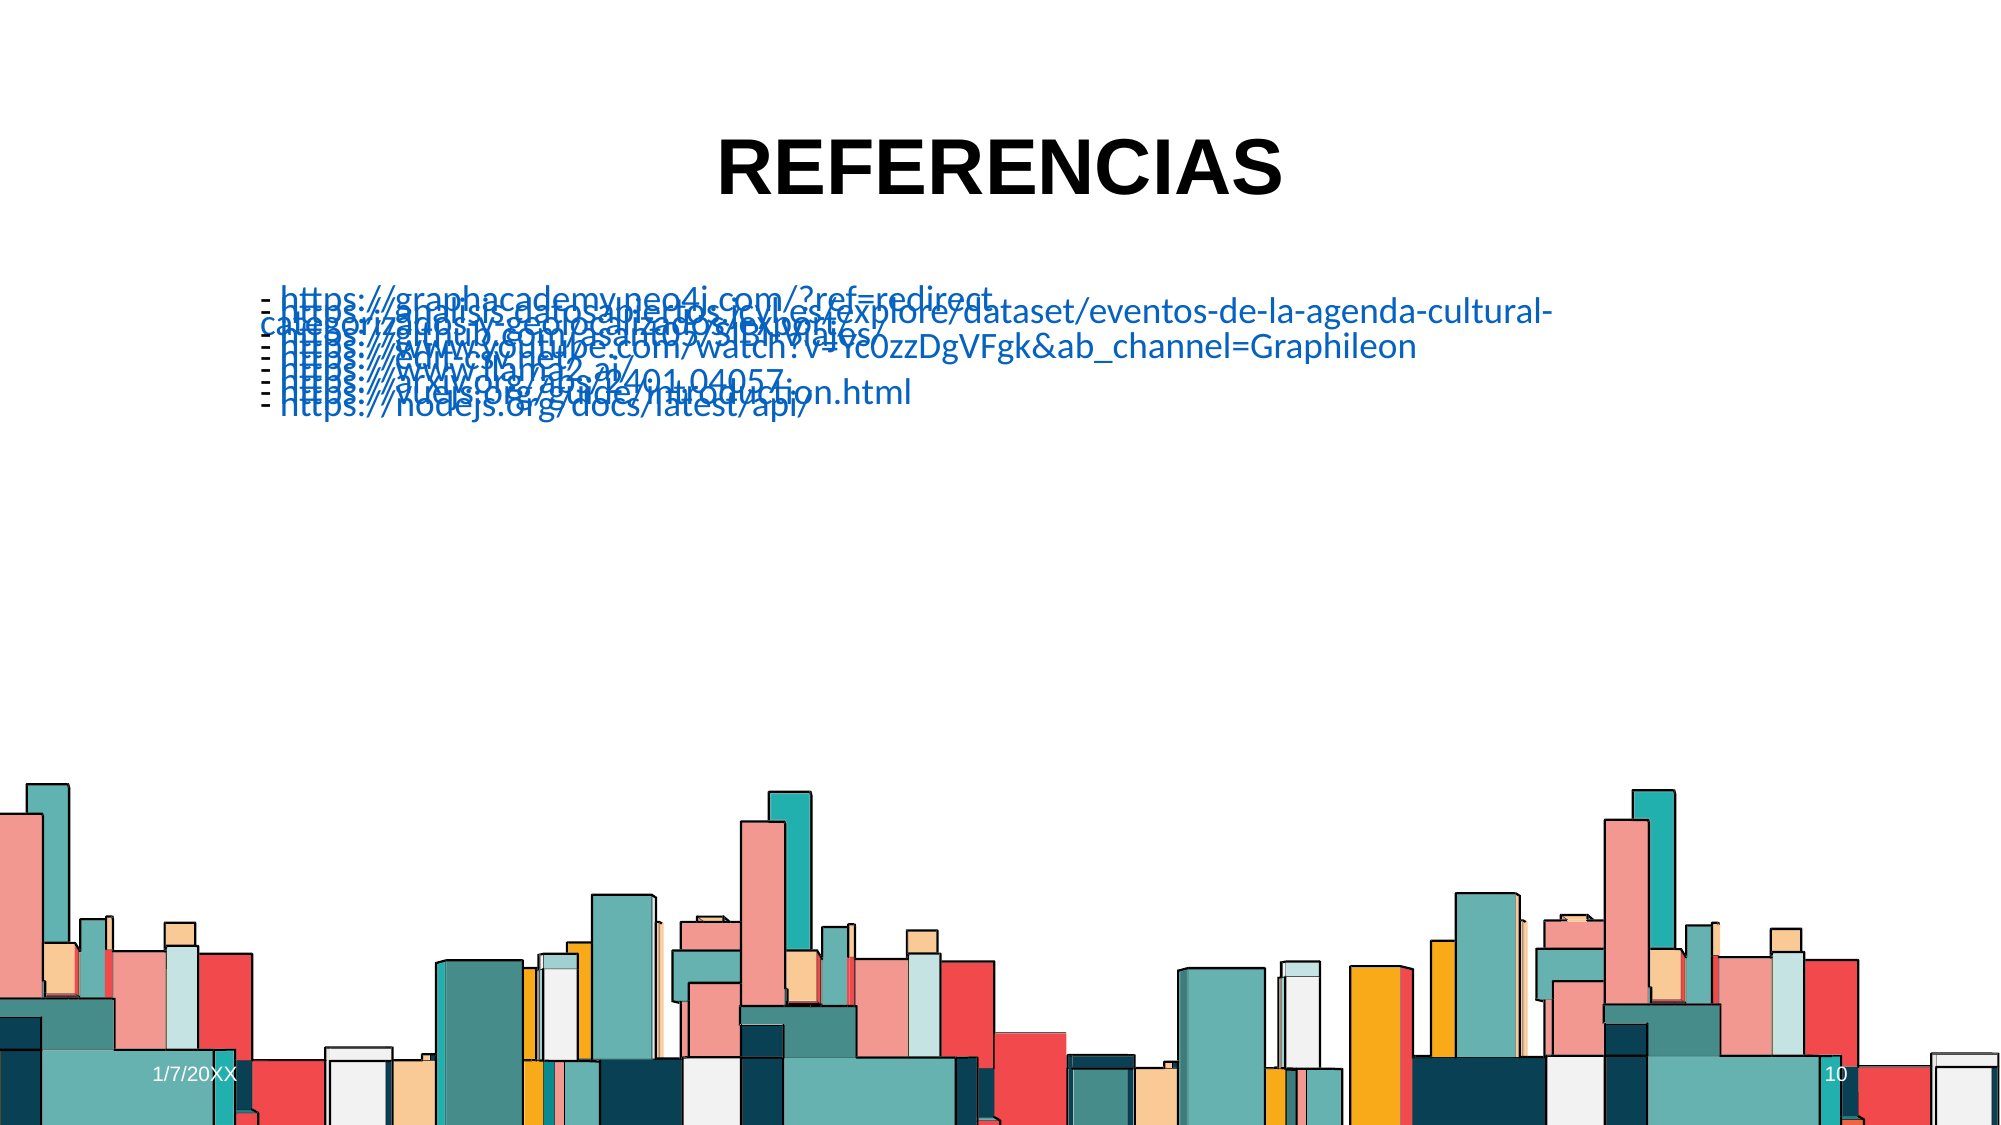

# REFERENCIAS
- https://graphacademy.neo4j.com/?ref=redirect
- https://analisis.datosabiertos.jcyl.es/explore/dataset/eventos-de-la-agenda-cultural-categorizados-y-geolocalizados/export/
- https://github.com/asant05/SIBI-Viajes/
- https://www.youtube.com/watch?v=Yc0zzDgVFgk&ab_channel=Graphileon
- https://edit-csv.net/
- https://www.llama2.ai/
- https://arxiv.org/abs/2401.04057
- https://vuejs.org/guide/introduction.html
- https://nodejs.org/docs/latest/api/

1/7/20XX
10